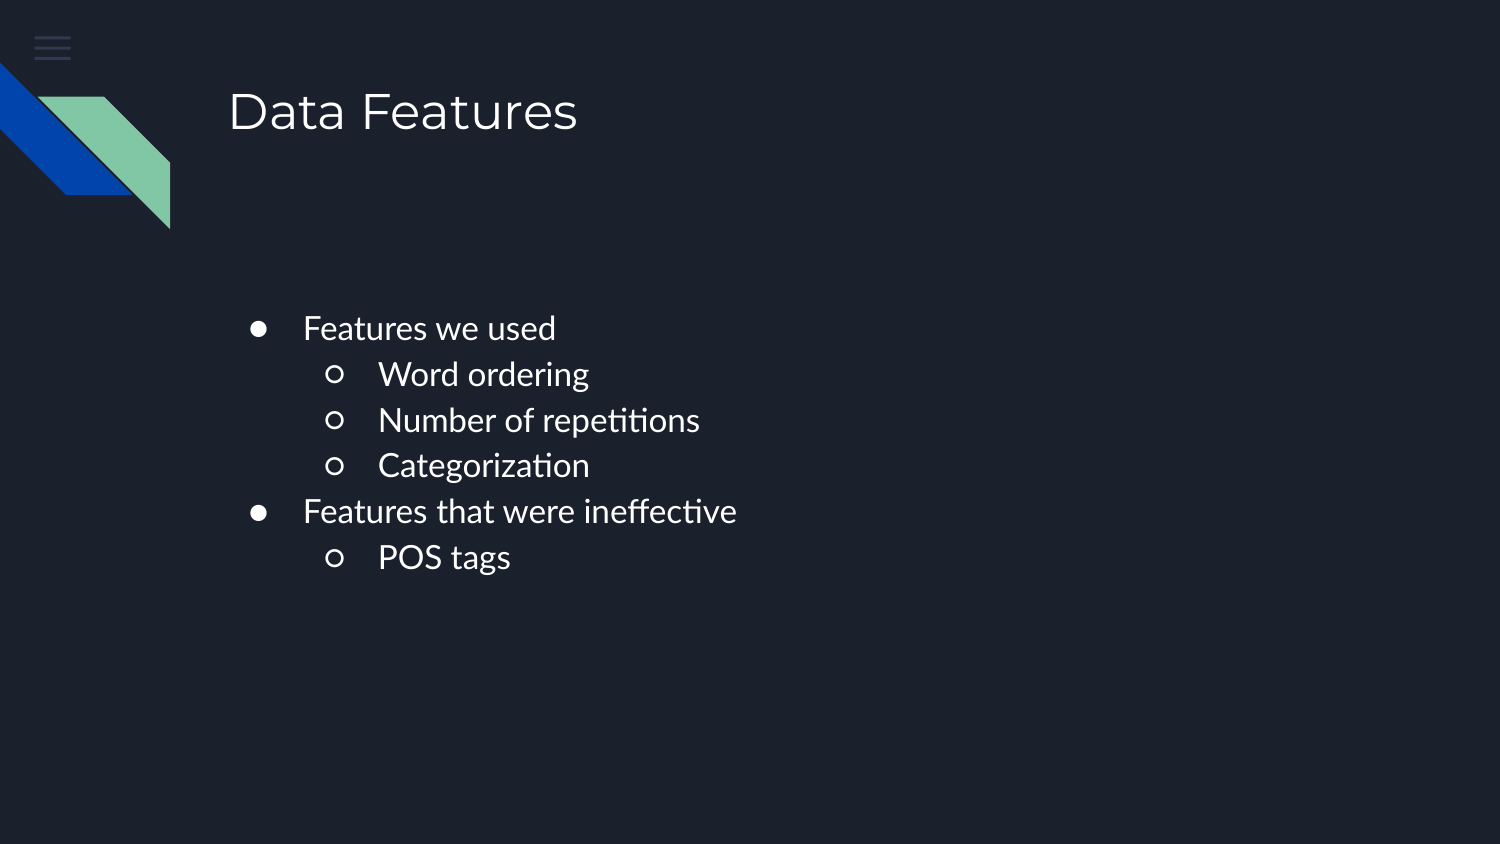

# Data Features
Features we used
Word ordering
Number of repetitions
Categorization
Features that were ineffective
POS tags